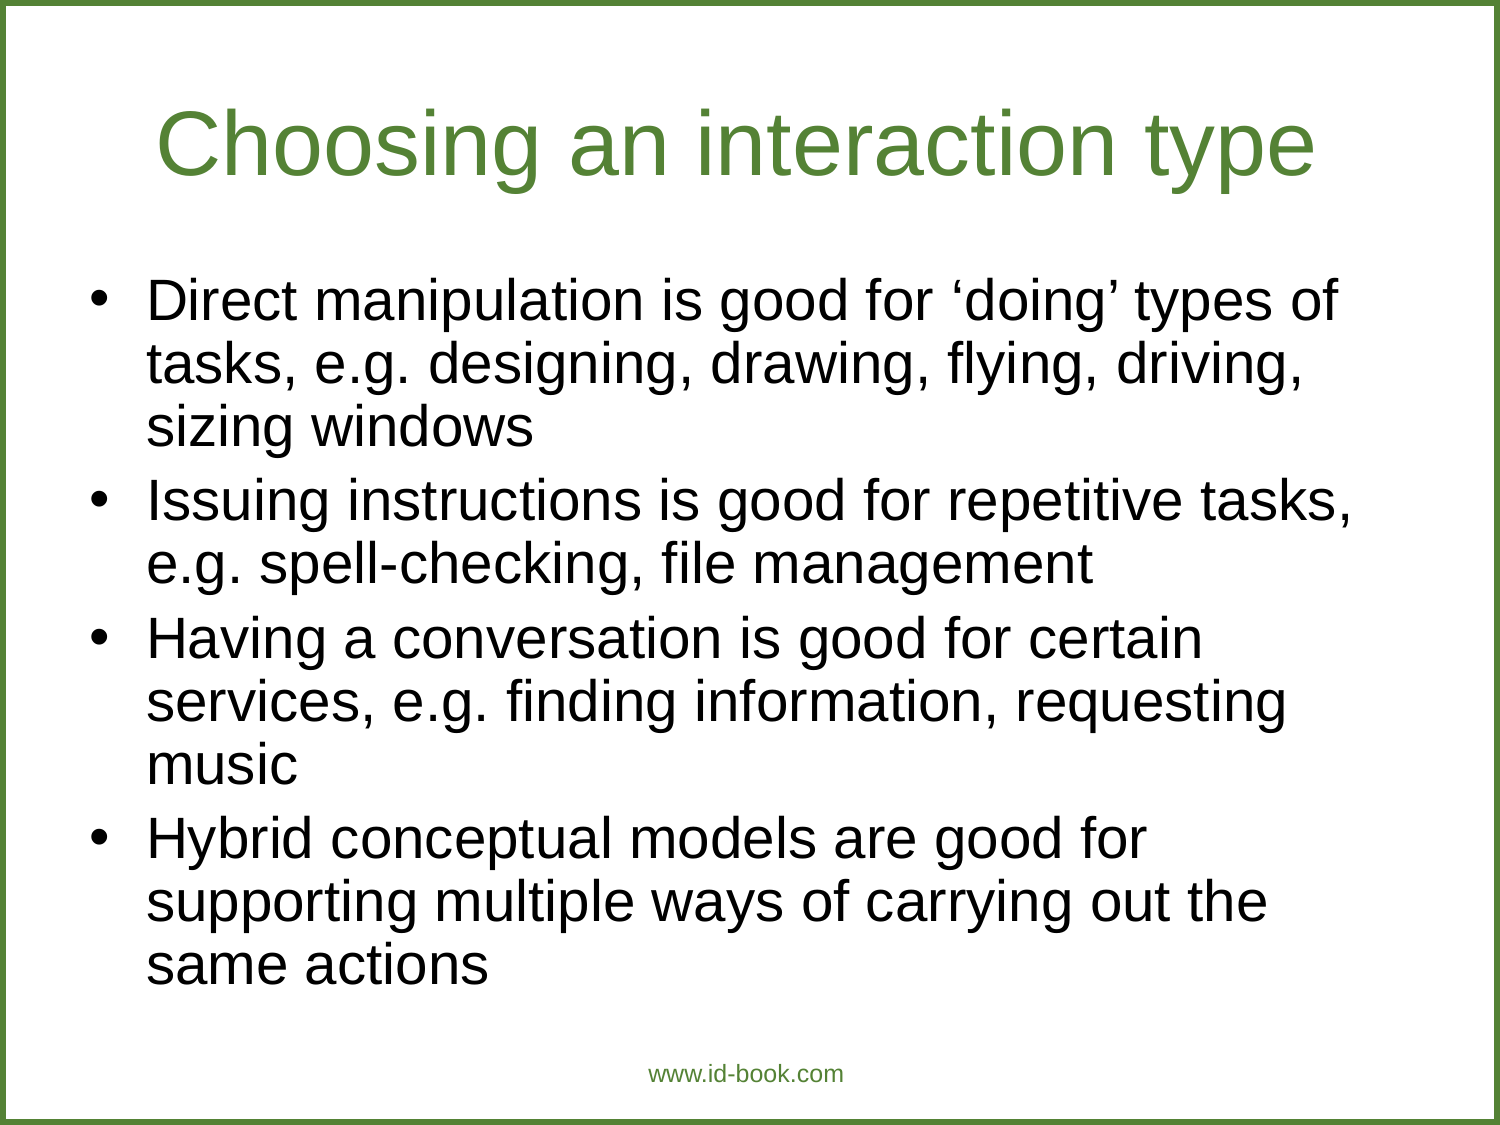

Direct manipulation is good for ‘doing’ types of tasks, e.g. designing, drawing, flying, driving, sizing windows
Issuing instructions is good for repetitive tasks, e.g. spell-checking, file management
Having a conversation is good for certain services, e.g. finding information, requesting music
Hybrid conceptual models are good for supporting multiple ways of carrying out the same actions
Choosing an interaction type
www.id-book.com